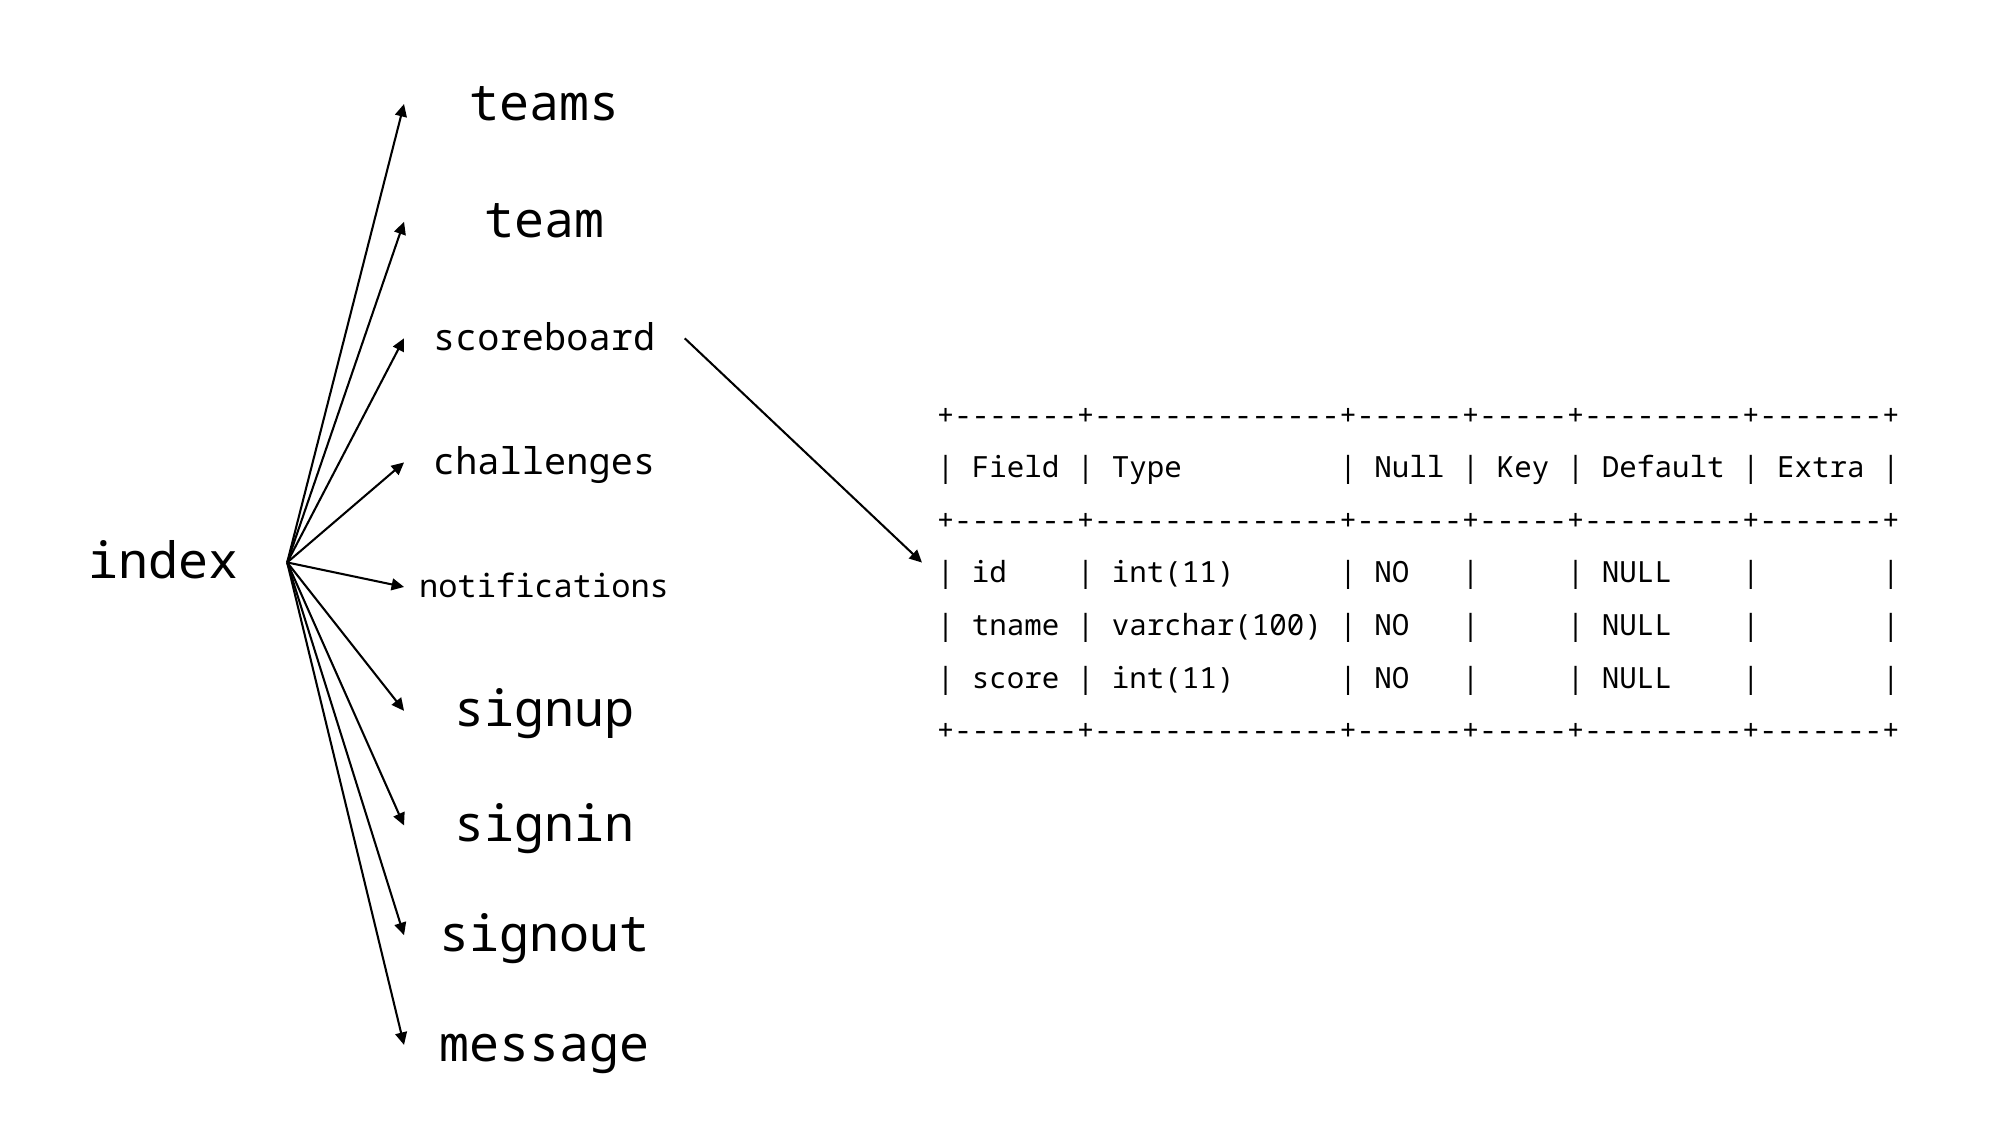

teams
team
scoreboard
+-------+--------------+------+-----+---------+-------+
| Field | Type         | Null | Key | Default | Extra |
+-------+--------------+------+-----+---------+-------+
| id    | int(11)      | NO   |     | NULL    |       |
| tname | varchar(100) | NO   |     | NULL    |       |
| score | int(11)      | NO   |     | NULL    |       |
+-------+--------------+------+-----+---------+-------+
challenges
# index
notifications
signup
signin
signout
message